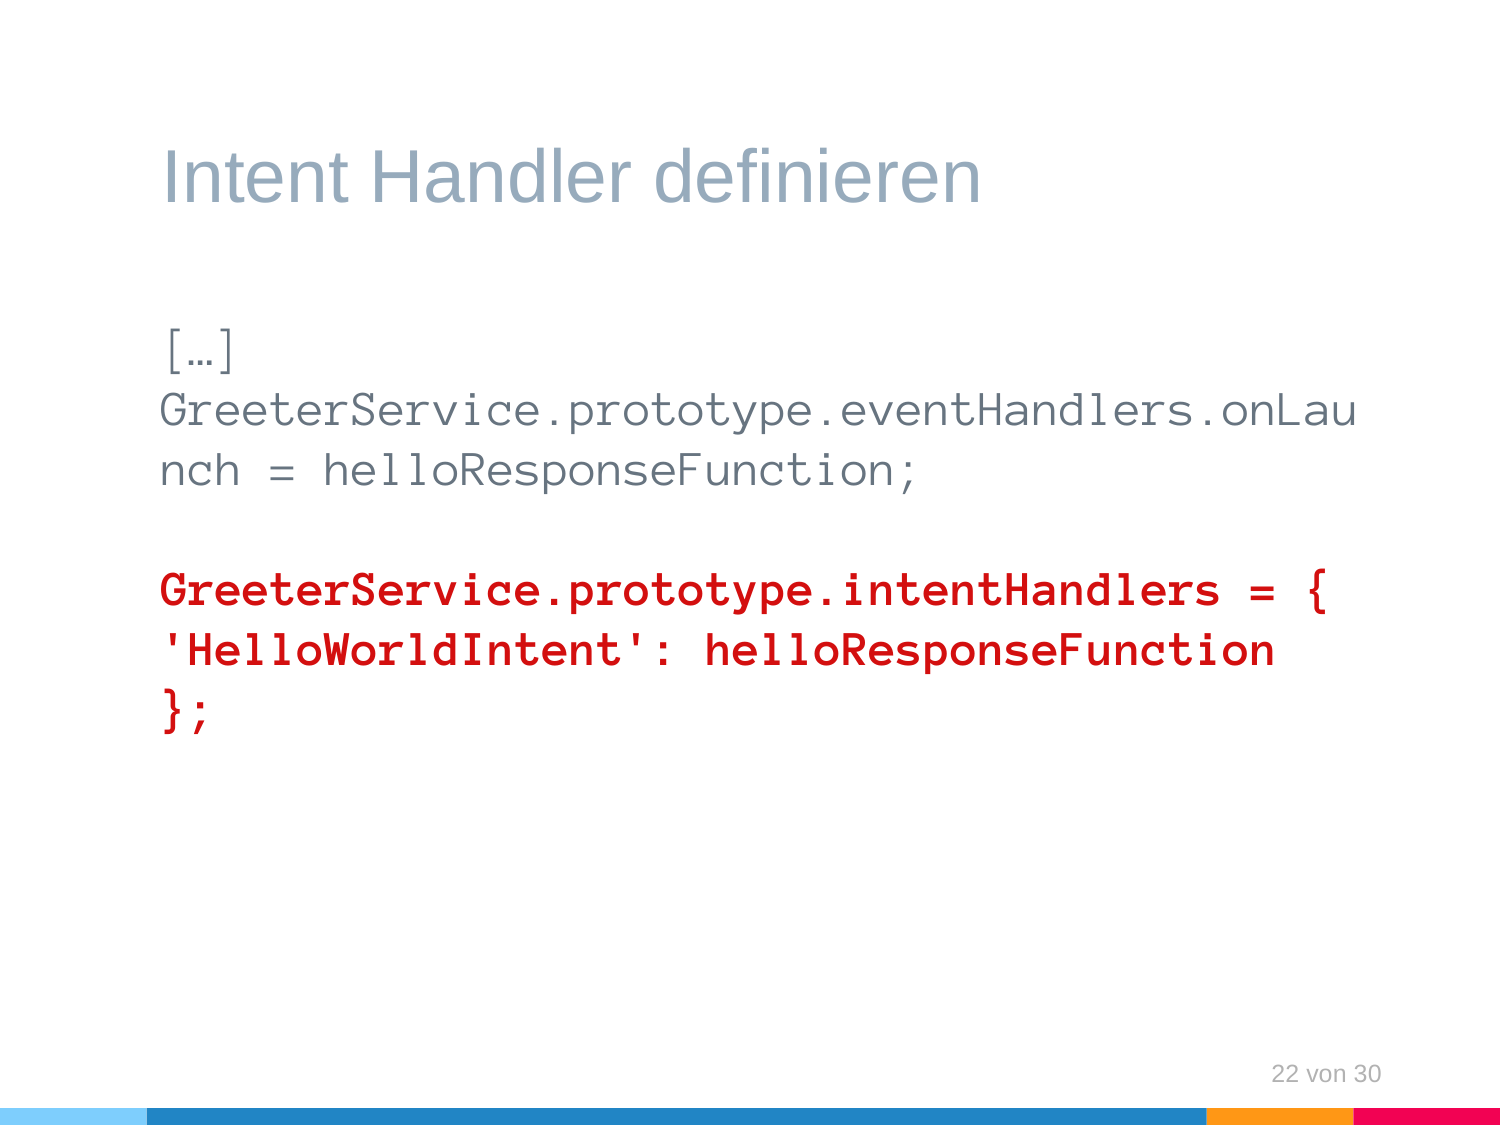

# Intent Handler definieren
[…]
GreeterService.prototype.eventHandlers.onLaunch = helloResponseFunction;

GreeterService.prototype.intentHandlers = {
'HelloWorldIntent': helloResponseFunction
};

22 von 30